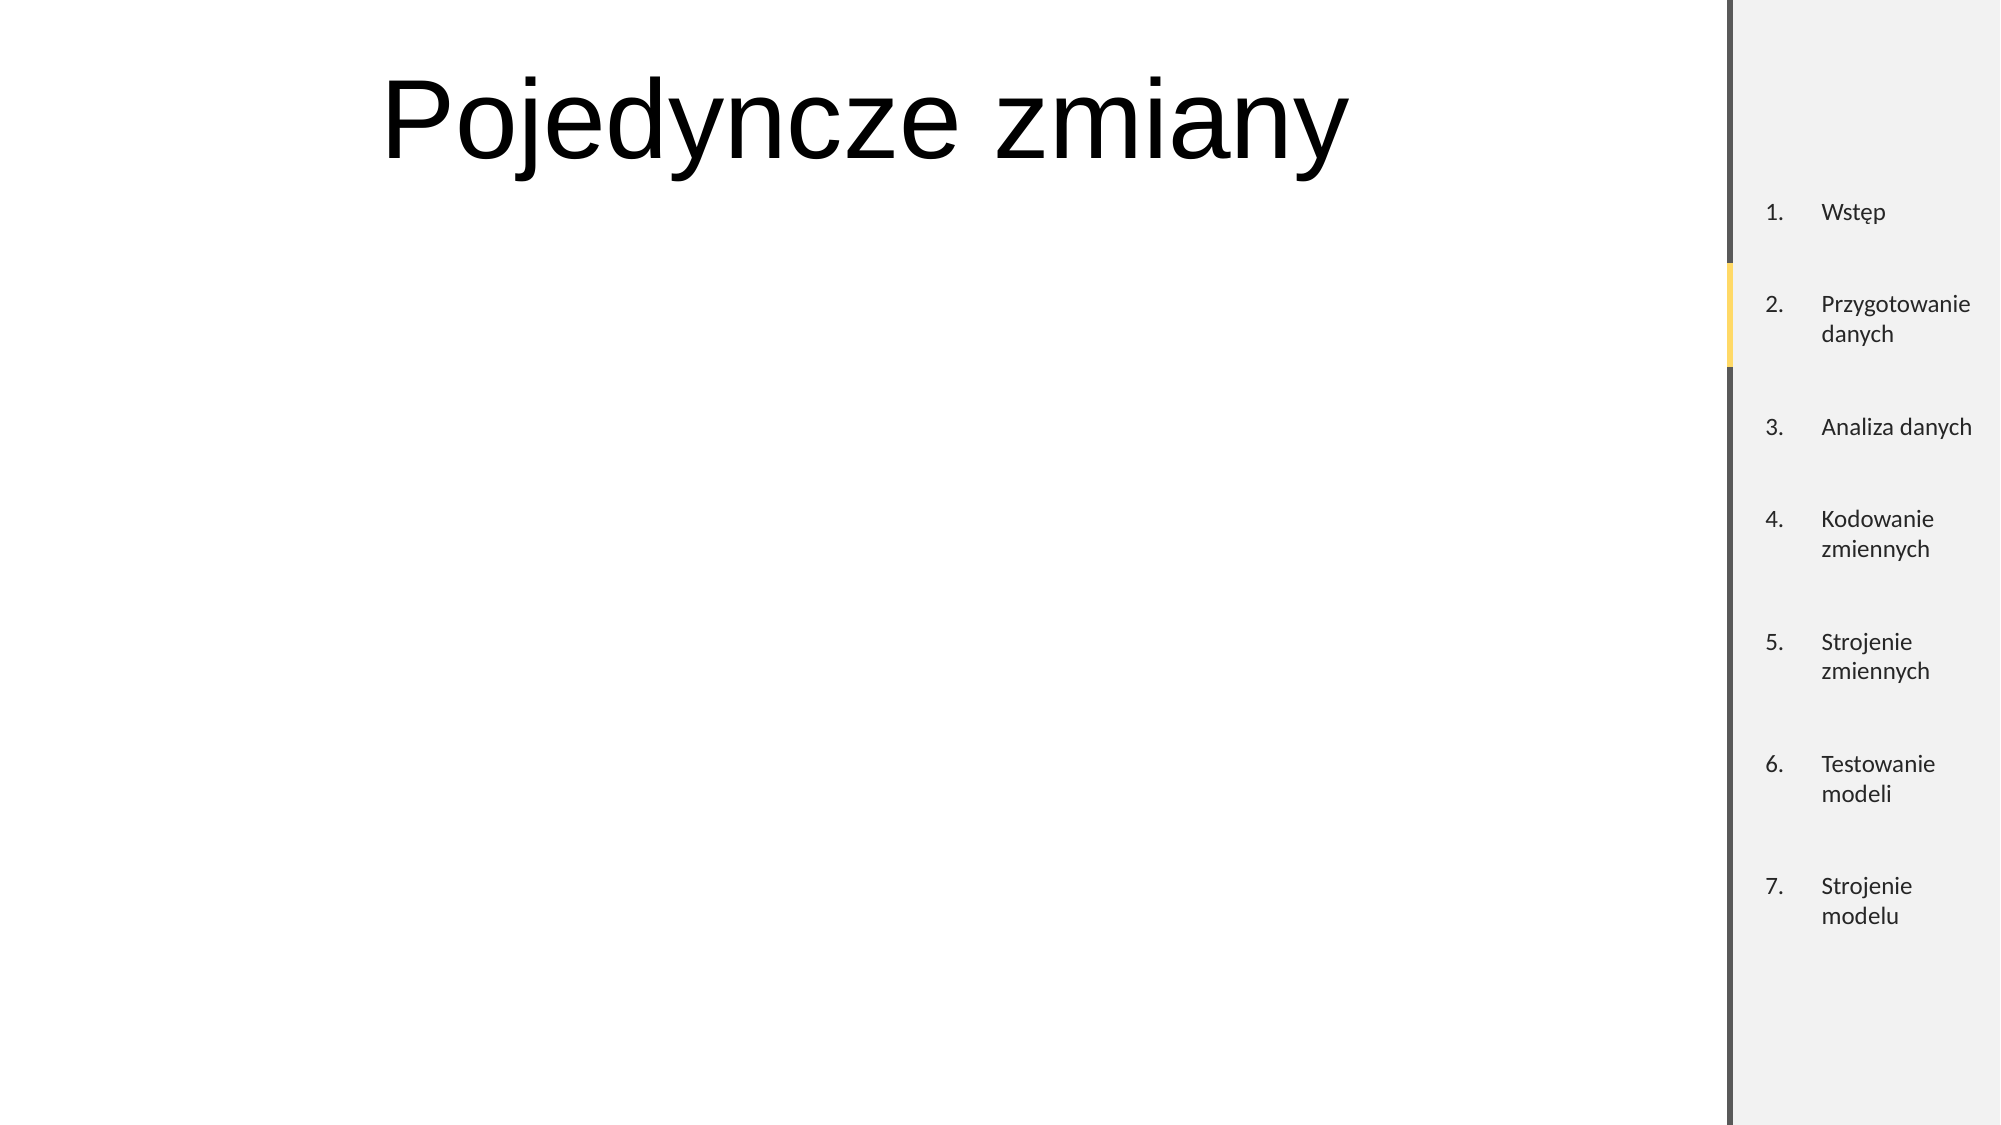

Wstęp
Przygotowanie danych
Analiza danych
Kodowanie zmiennych
Strojenie zmiennych
Testowanie modeli
Strojenie modelu
Pojedyncze zmiany

Usunięcie redundantnych kolumn
Rzutowanie napisów na zera/jedynki
Usunięcie kolumny TBG
Pozbycie się Arpachszada z zbioru danych